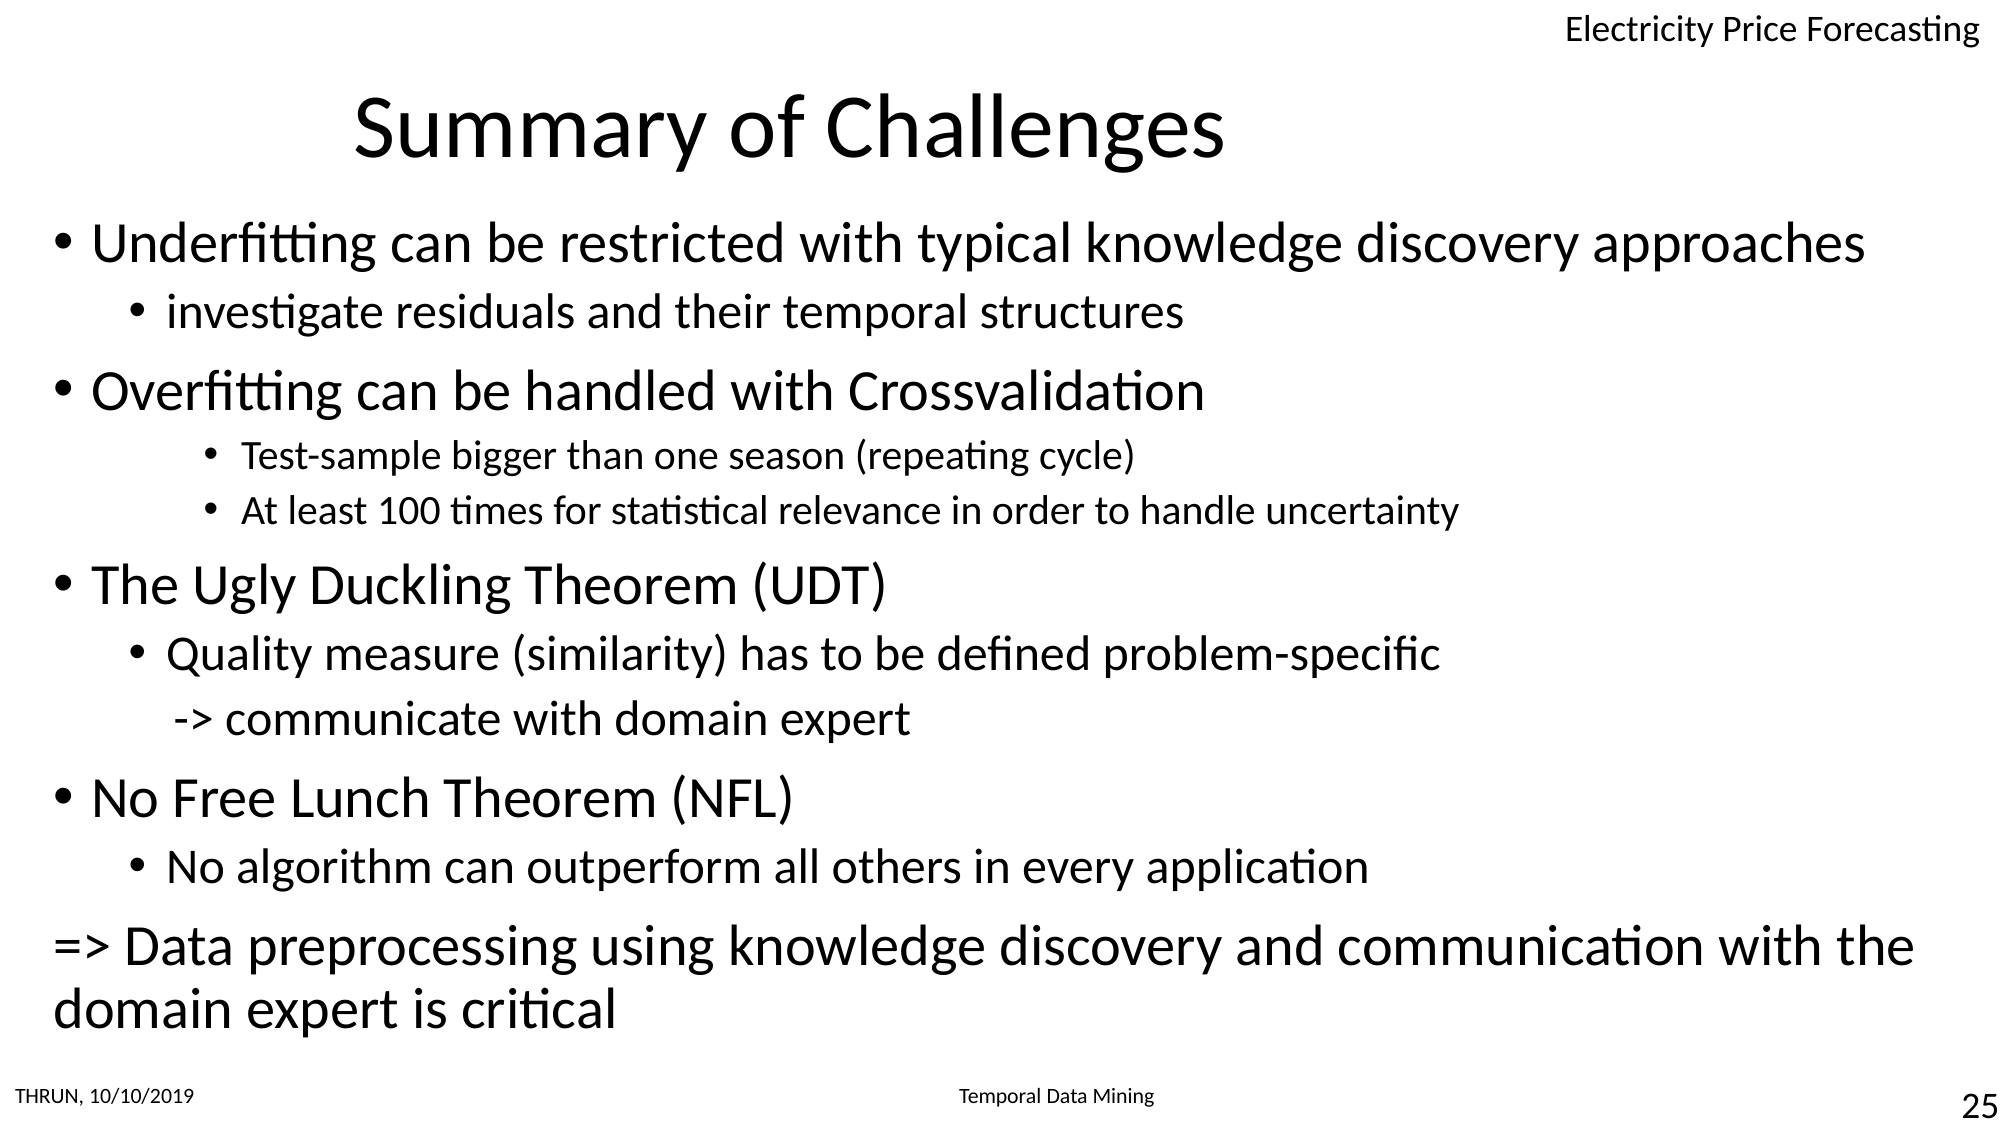

# Summary of Challenges
Underfitting can be restricted with typical knowledge discovery approaches
investigate residuals and their temporal structures
Overfitting can be handled with Crossvalidation
Test-sample bigger than one season (repeating cycle)
At least 100 times for statistical relevance in order to handle uncertainty
The Ugly Duckling Theorem (UDT)
Quality measure (similarity) has to be defined problem-specific
    -> communicate with domain expert
No Free Lunch Theorem (NFL)
No algorithm can outperform all others in every application
=> Data preprocessing using knowledge discovery and communication with the domain expert is critical